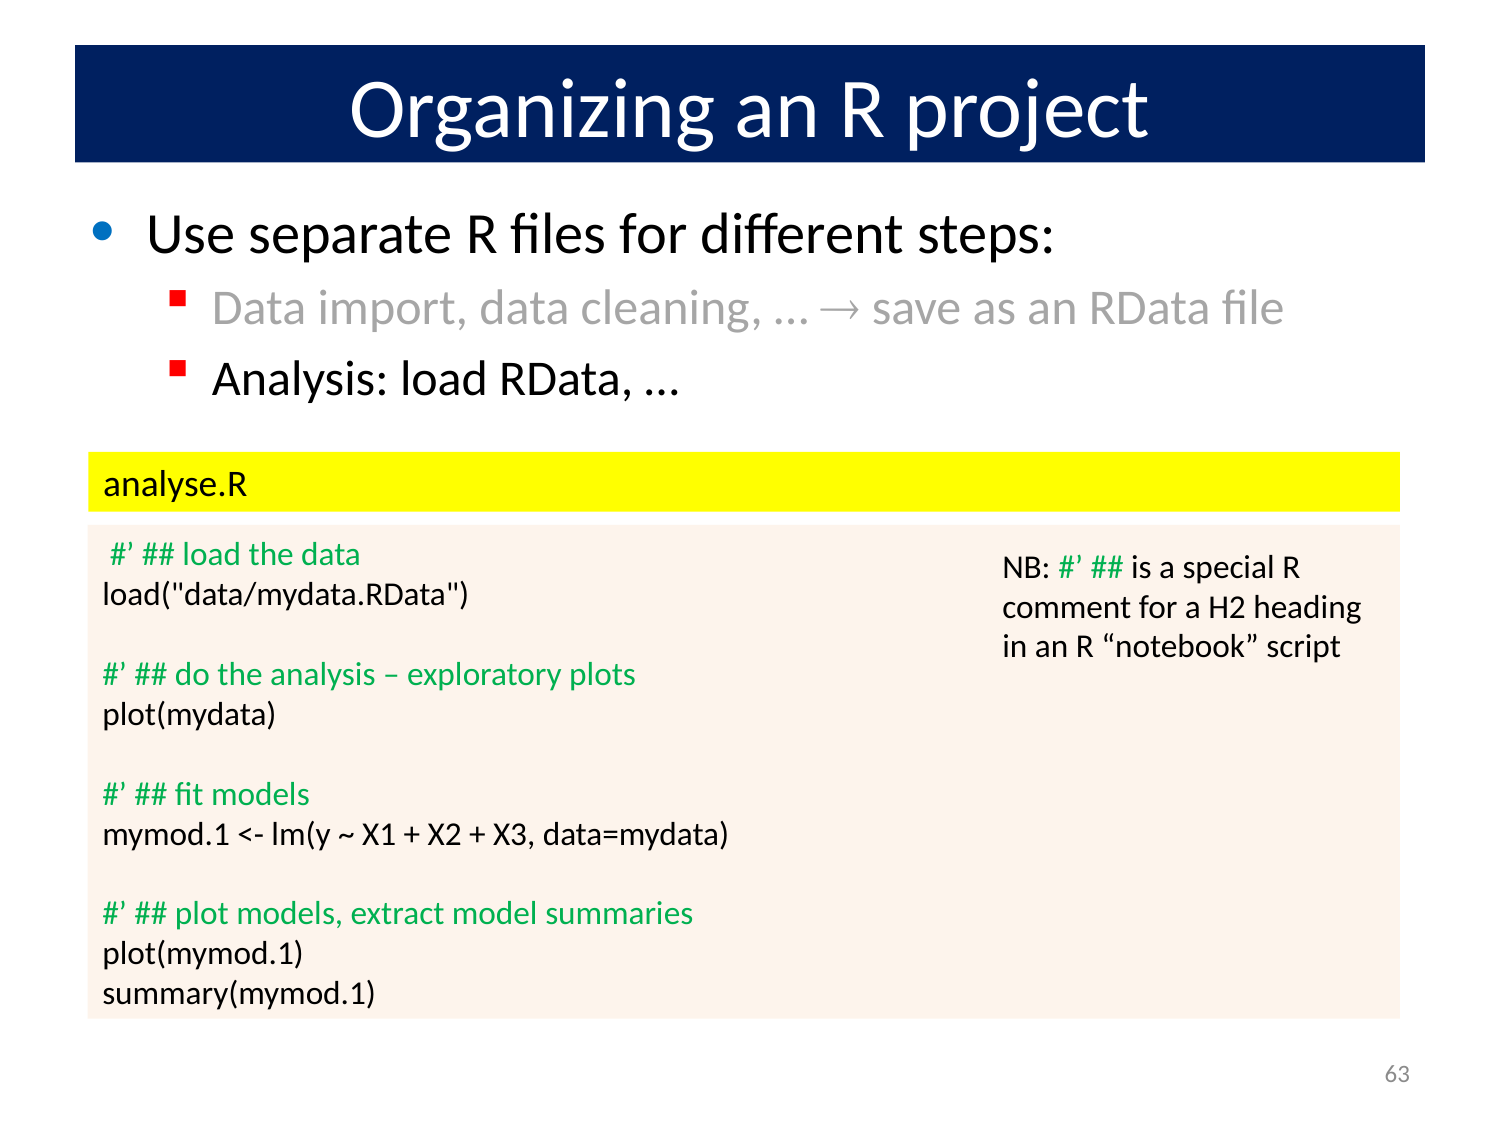

# Organizing an R project
Use separate R files for different steps:
Data import, data cleaning, … → save as an RData file
Analysis: load RData, …

analyse.R
 #’ ## load the data
load("data/mydata.RData")

#’ ## do the analysis – exploratory plots
plot(mydata)

#’ ## fit models
mymod.1 <- lm(y ~ X1 + X2 + X3, data=mydata)

#’ ## plot models, extract model summaries
plot(mymod.1)
summary(mymod.1)
NB: #’ ## is a special R comment for a H2 heading in an R “notebook” script
63